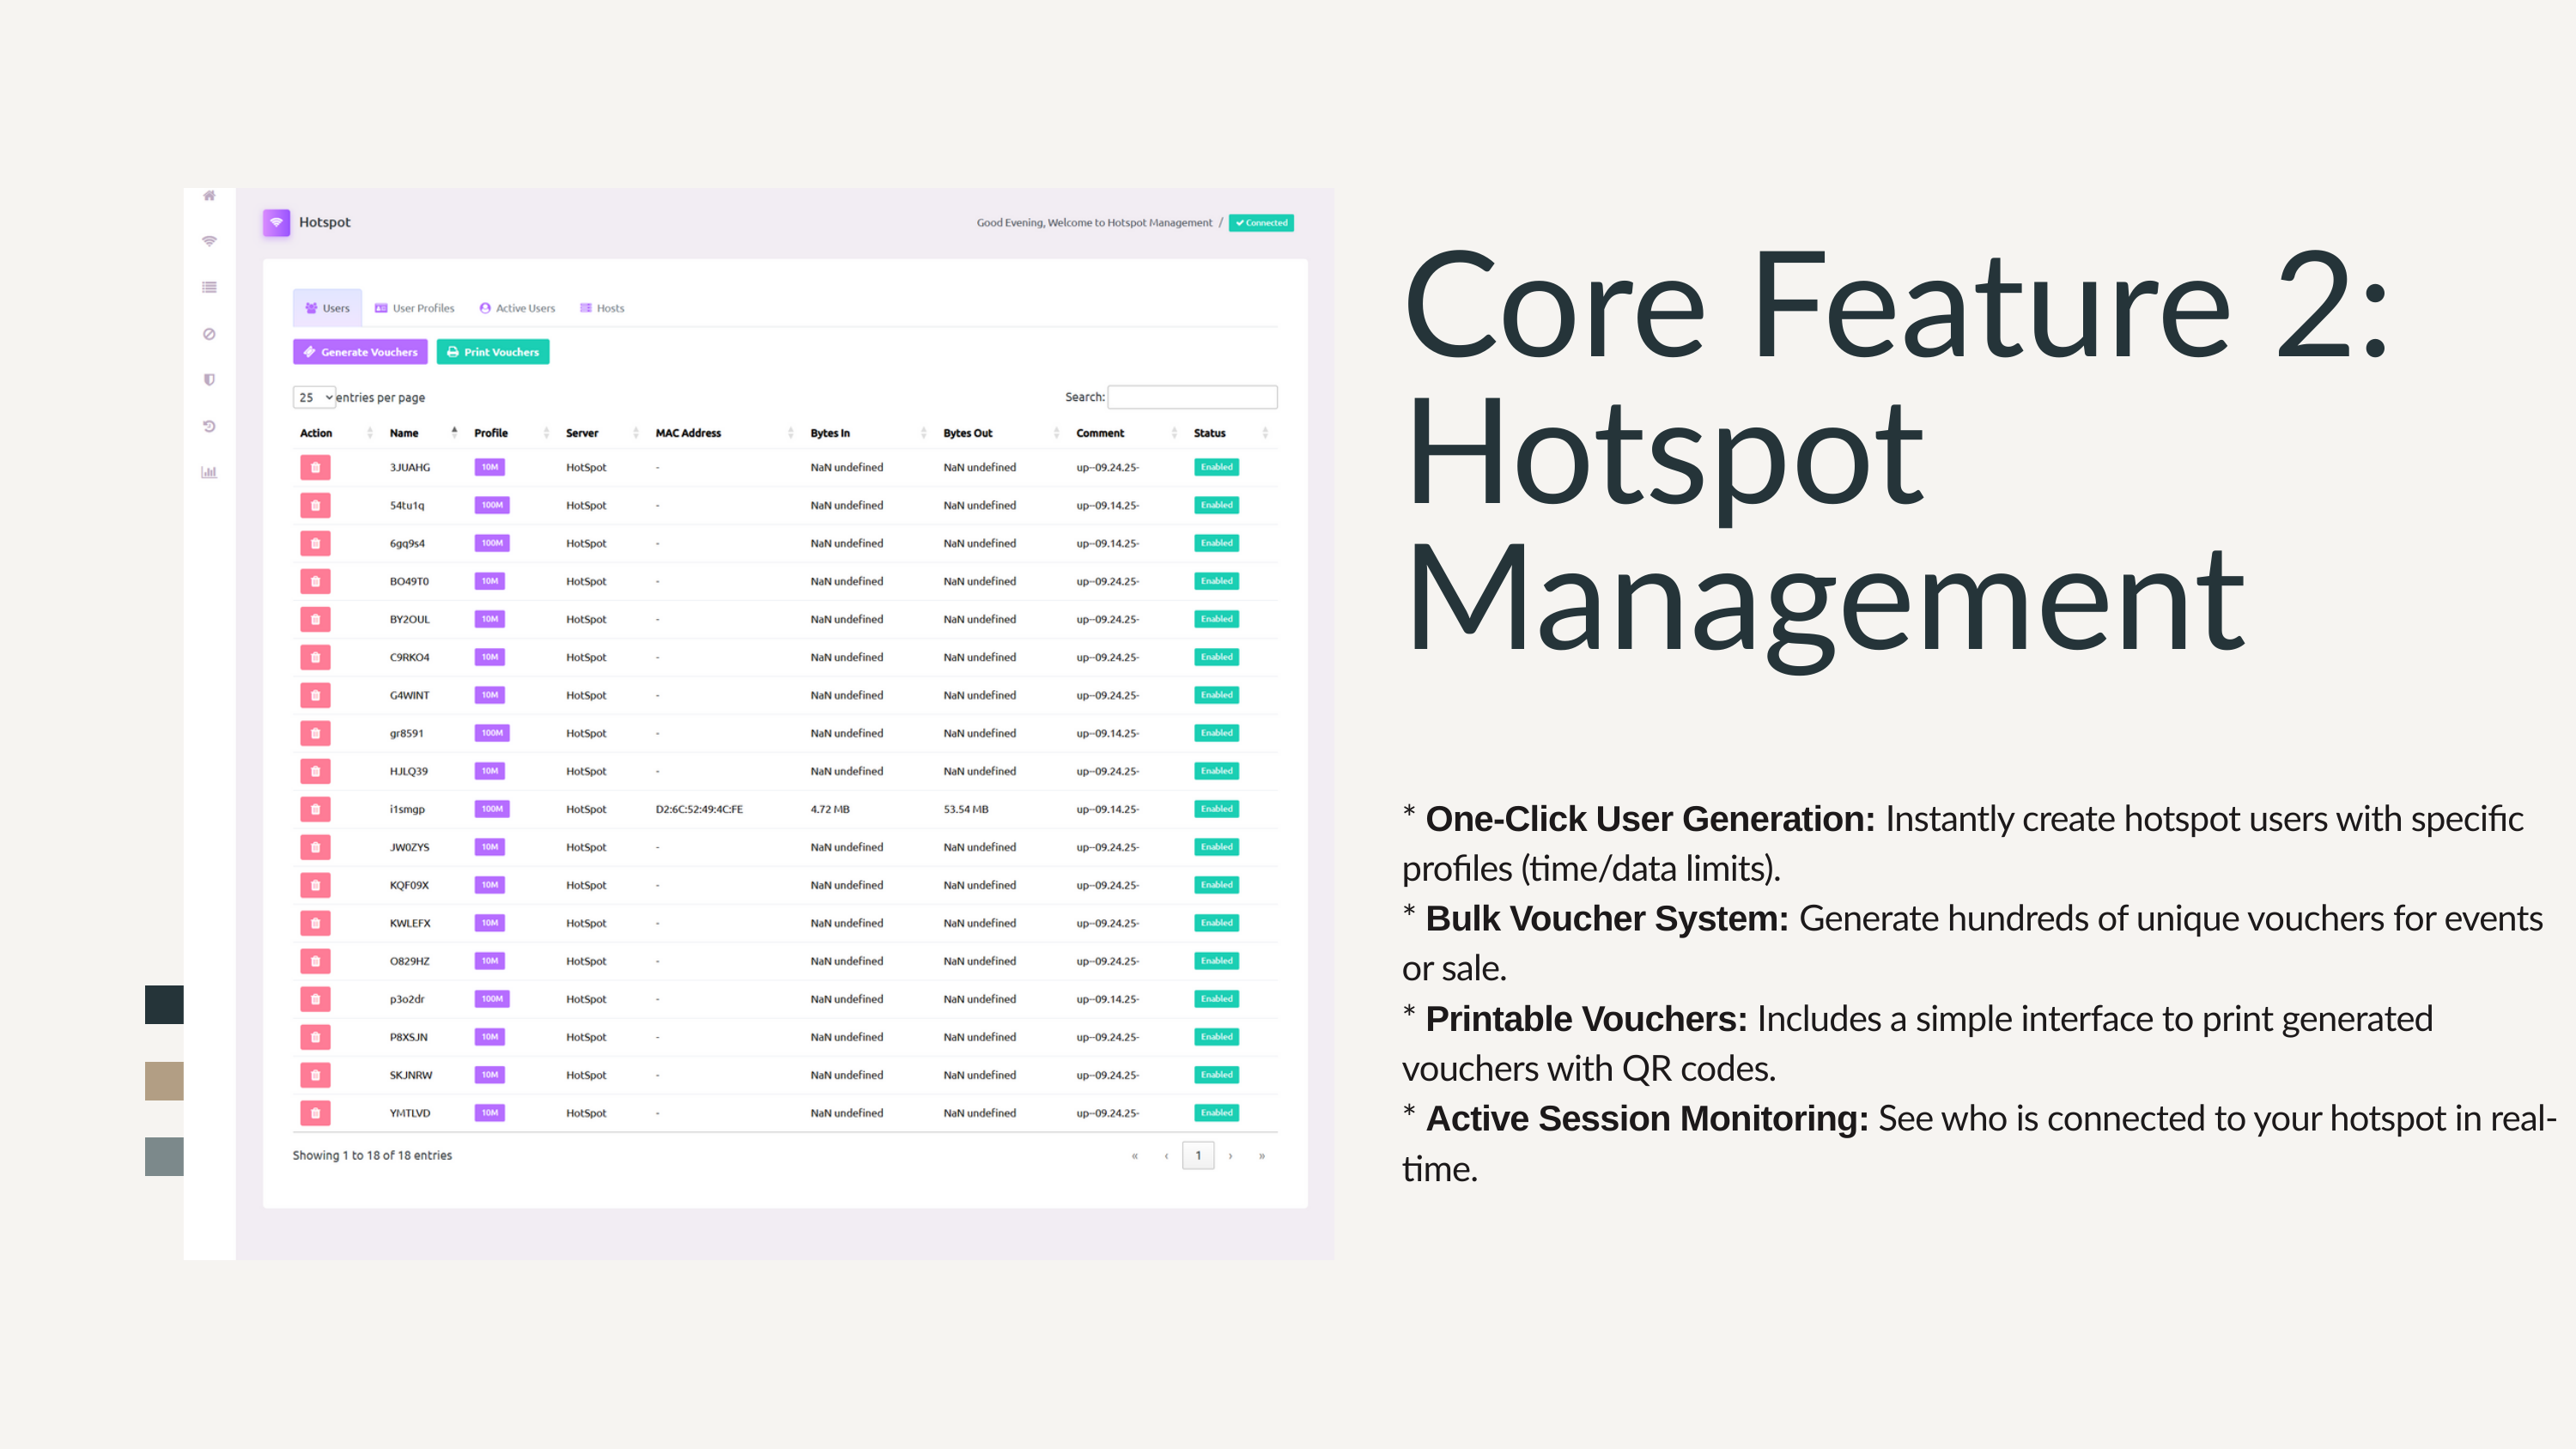

Core Feature 2: Hotspot Management

* One-Click User Generation: Instantly create hotspot users with specific profiles (time/data limits).
* Bulk Voucher System: Generate hundreds of unique vouchers for events or sale.
* Printable Vouchers: Includes a simple interface to print generated vouchers with QR codes.
* Active Session Monitoring: See who is connected to your hotspot in real-time.